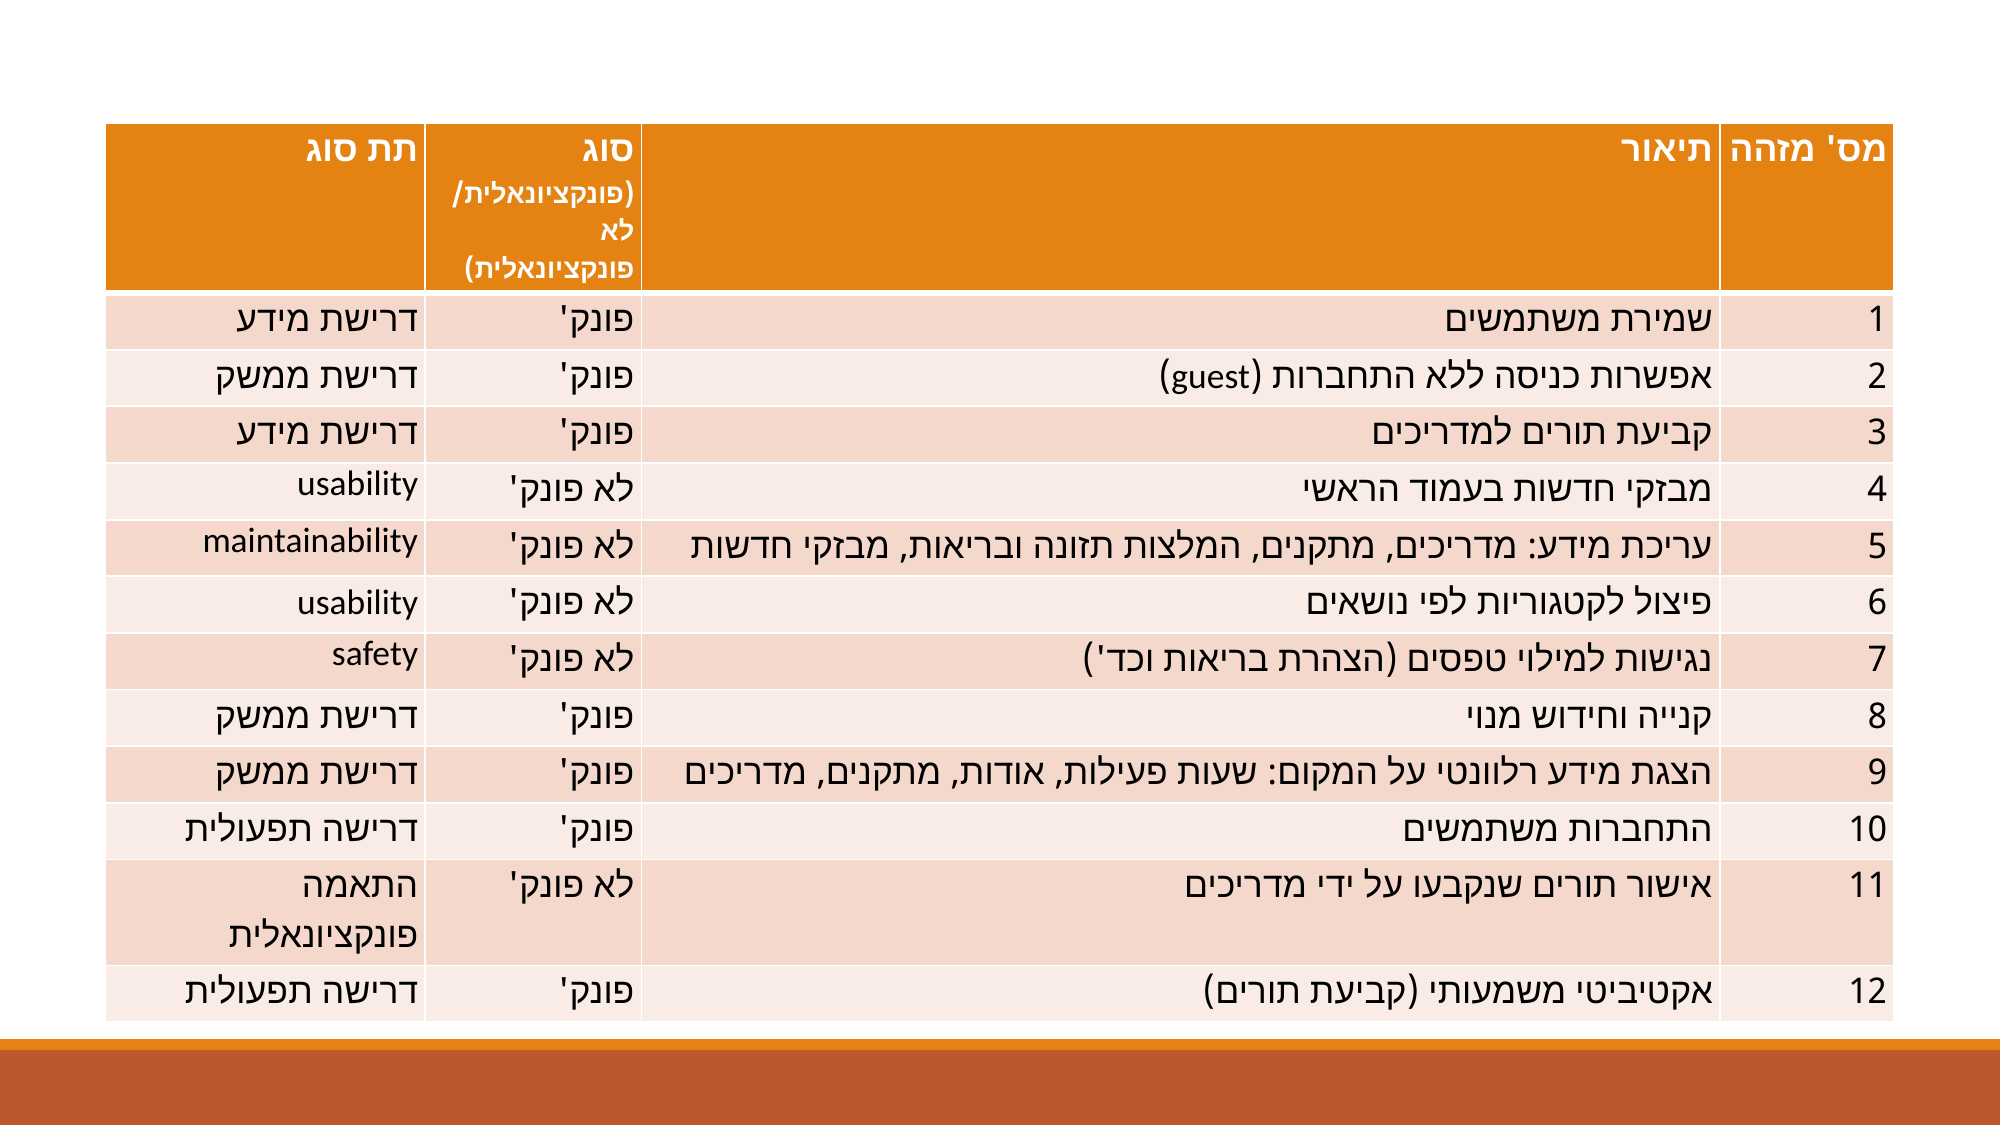

| תת סוג | סוג (פונקציונאלית/ לא פונקציונאלית) | תיאור | מס' מזהה |
| --- | --- | --- | --- |
| דרישת מידע | פונק' | שמירת משתמשים | 1 |
| דרישת ממשק | פונק' | אפשרות כניסה ללא התחברות (guest) | 2 |
| דרישת מידע | פונק' | קביעת תורים למדריכים | 3 |
| usability | לא פונק' | מבזקי חדשות בעמוד הראשי | 4 |
| maintainability | לא פונק' | עריכת מידע: מדריכים, מתקנים, המלצות תזונה ובריאות, מבזקי חדשות | 5 |
| usability | לא פונק' | פיצול לקטגוריות לפי נושאים | 6 |
| safety | לא פונק' | נגישות למילוי טפסים (הצהרת בריאות וכד') | 7 |
| דרישת ממשק | פונק' | קנייה וחידוש מנוי | 8 |
| דרישת ממשק | פונק' | הצגת מידע רלוונטי על המקום: שעות פעילות, אודות, מתקנים, מדריכים | 9 |
| דרישה תפעולית | פונק' | התחברות משתמשים | 10 |
| התאמה פונקציונאלית | לא פונק' | אישור תורים שנקבעו על ידי מדריכים | 11 |
| דרישה תפעולית | פונק' | אקטיביטי משמעותי (קביעת תורים) | 12 |